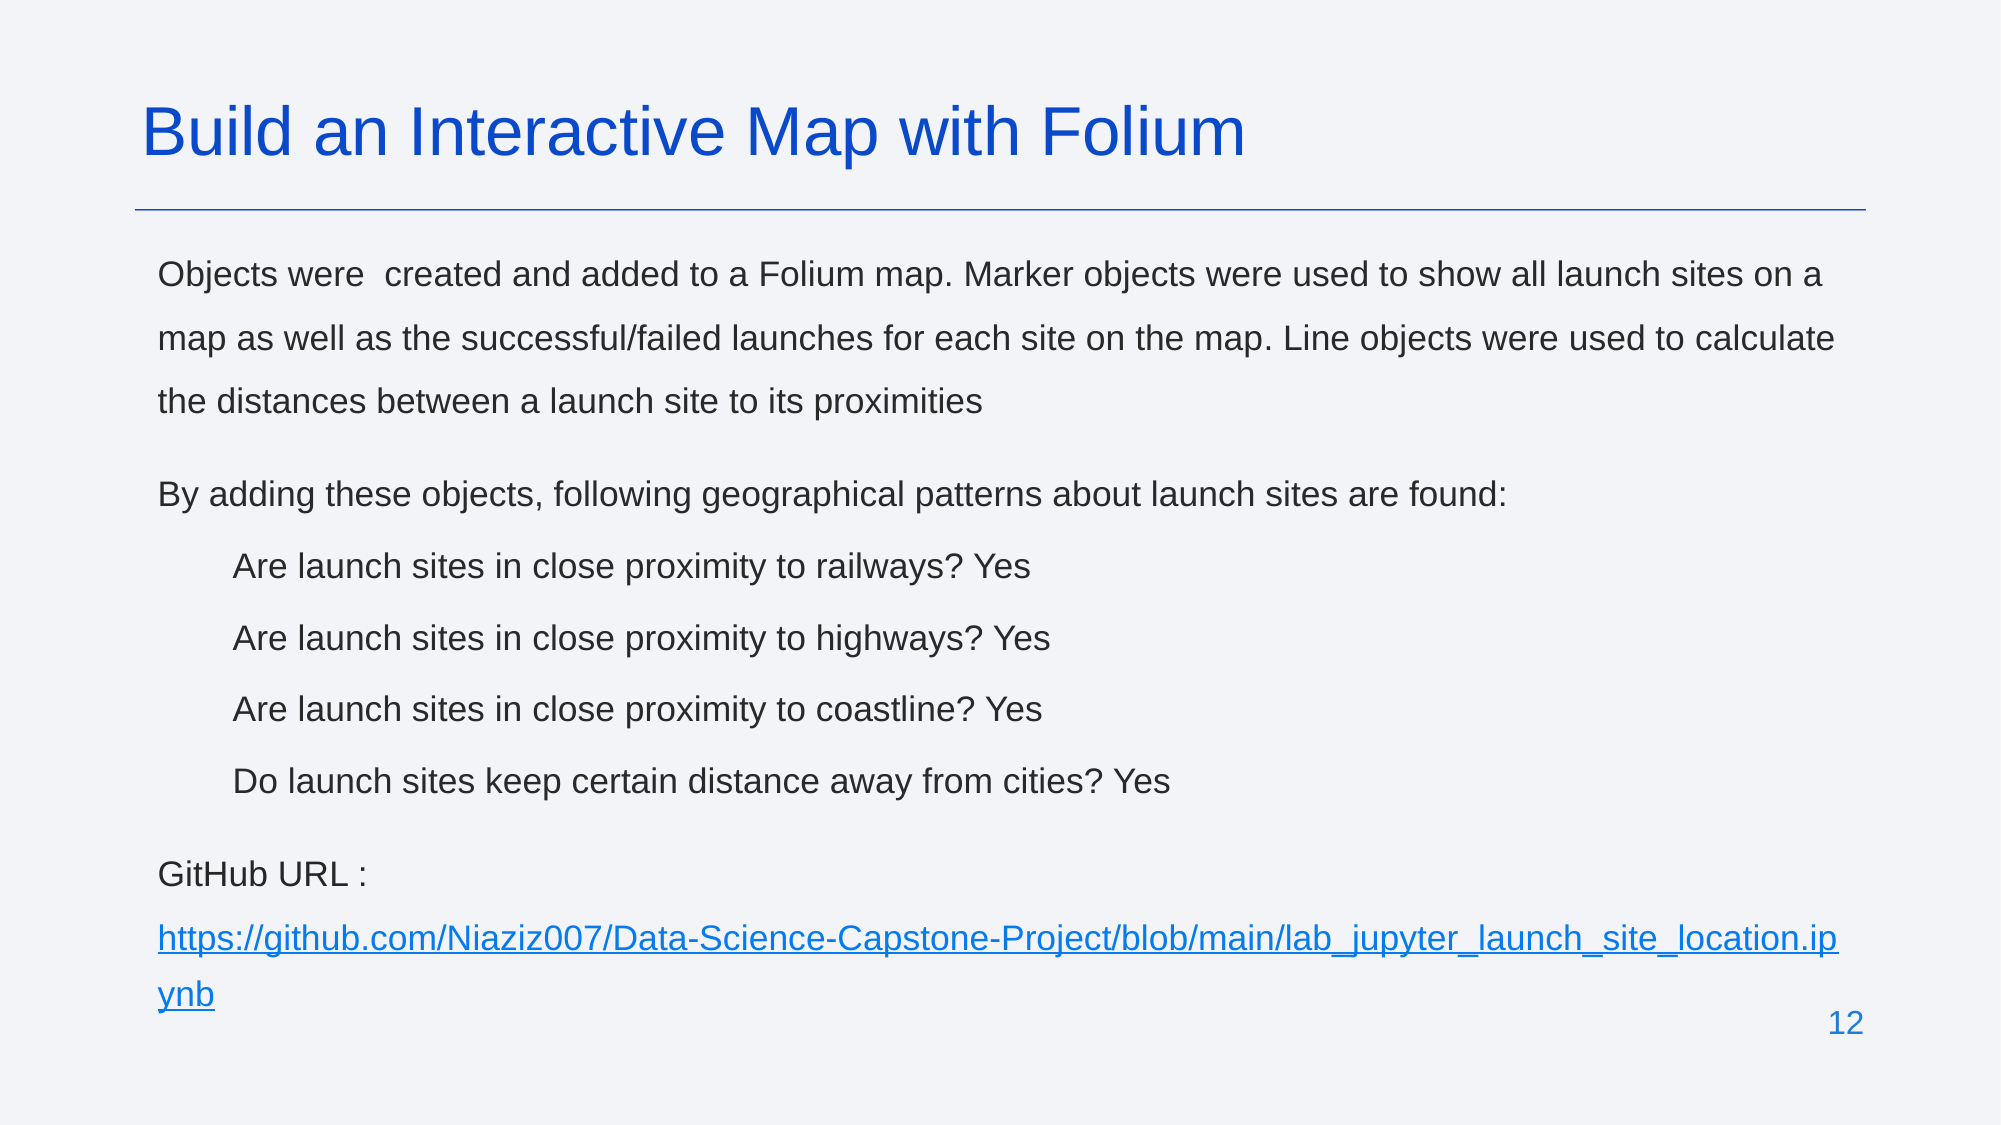

Build an Interactive Map with Folium
Objects were  created and added to a Folium map. Marker objects were used to show all launch sites on a map as well as the successful/failed launches for each site on the map. Line objects were used to calculate the distances between a launch site to its proximities
By adding these objects, following geographical patterns about launch sites are found:
Are launch sites in close proximity to railways? Yes
Are launch sites in close proximity to highways? Yes
Are launch sites in close proximity to coastline? Yes
Do launch sites keep certain distance away from cities? Yes
GitHub URL :  https://github.com/Niaziz007/Data-Science-Capstone-Project/blob/main/lab_jupyter_launch_site_location.ipynb

12